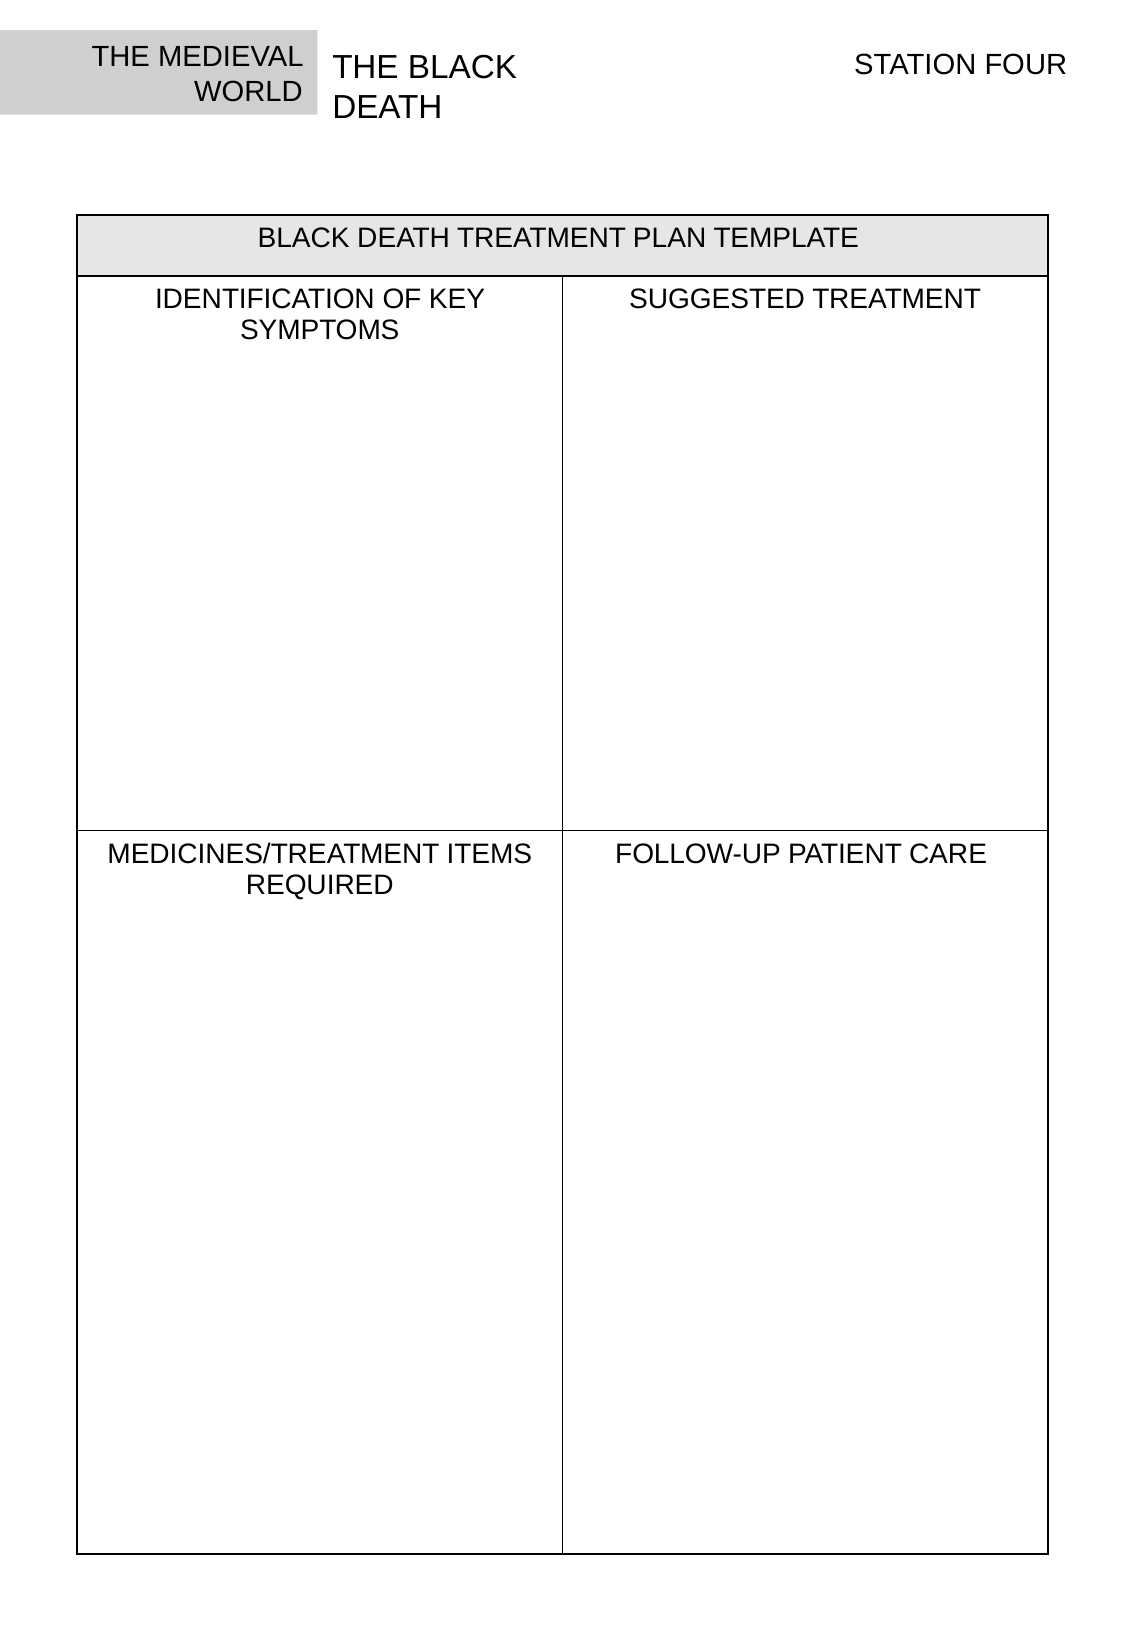

THE MEDIEVAL WORLD
THE BLACK
DEATH
STATION FOUR
| BLACK DEATH TREATMENT PLAN TEMPLATE |  |
| --- | --- |
| IDENTIFICATION OF KEY SYMPTOMS | SUGGESTED TREATMENT |
| MEDICINES/TREATMENT ITEMS REQUIRED | FOLLOW-UP PATIENT CARE |